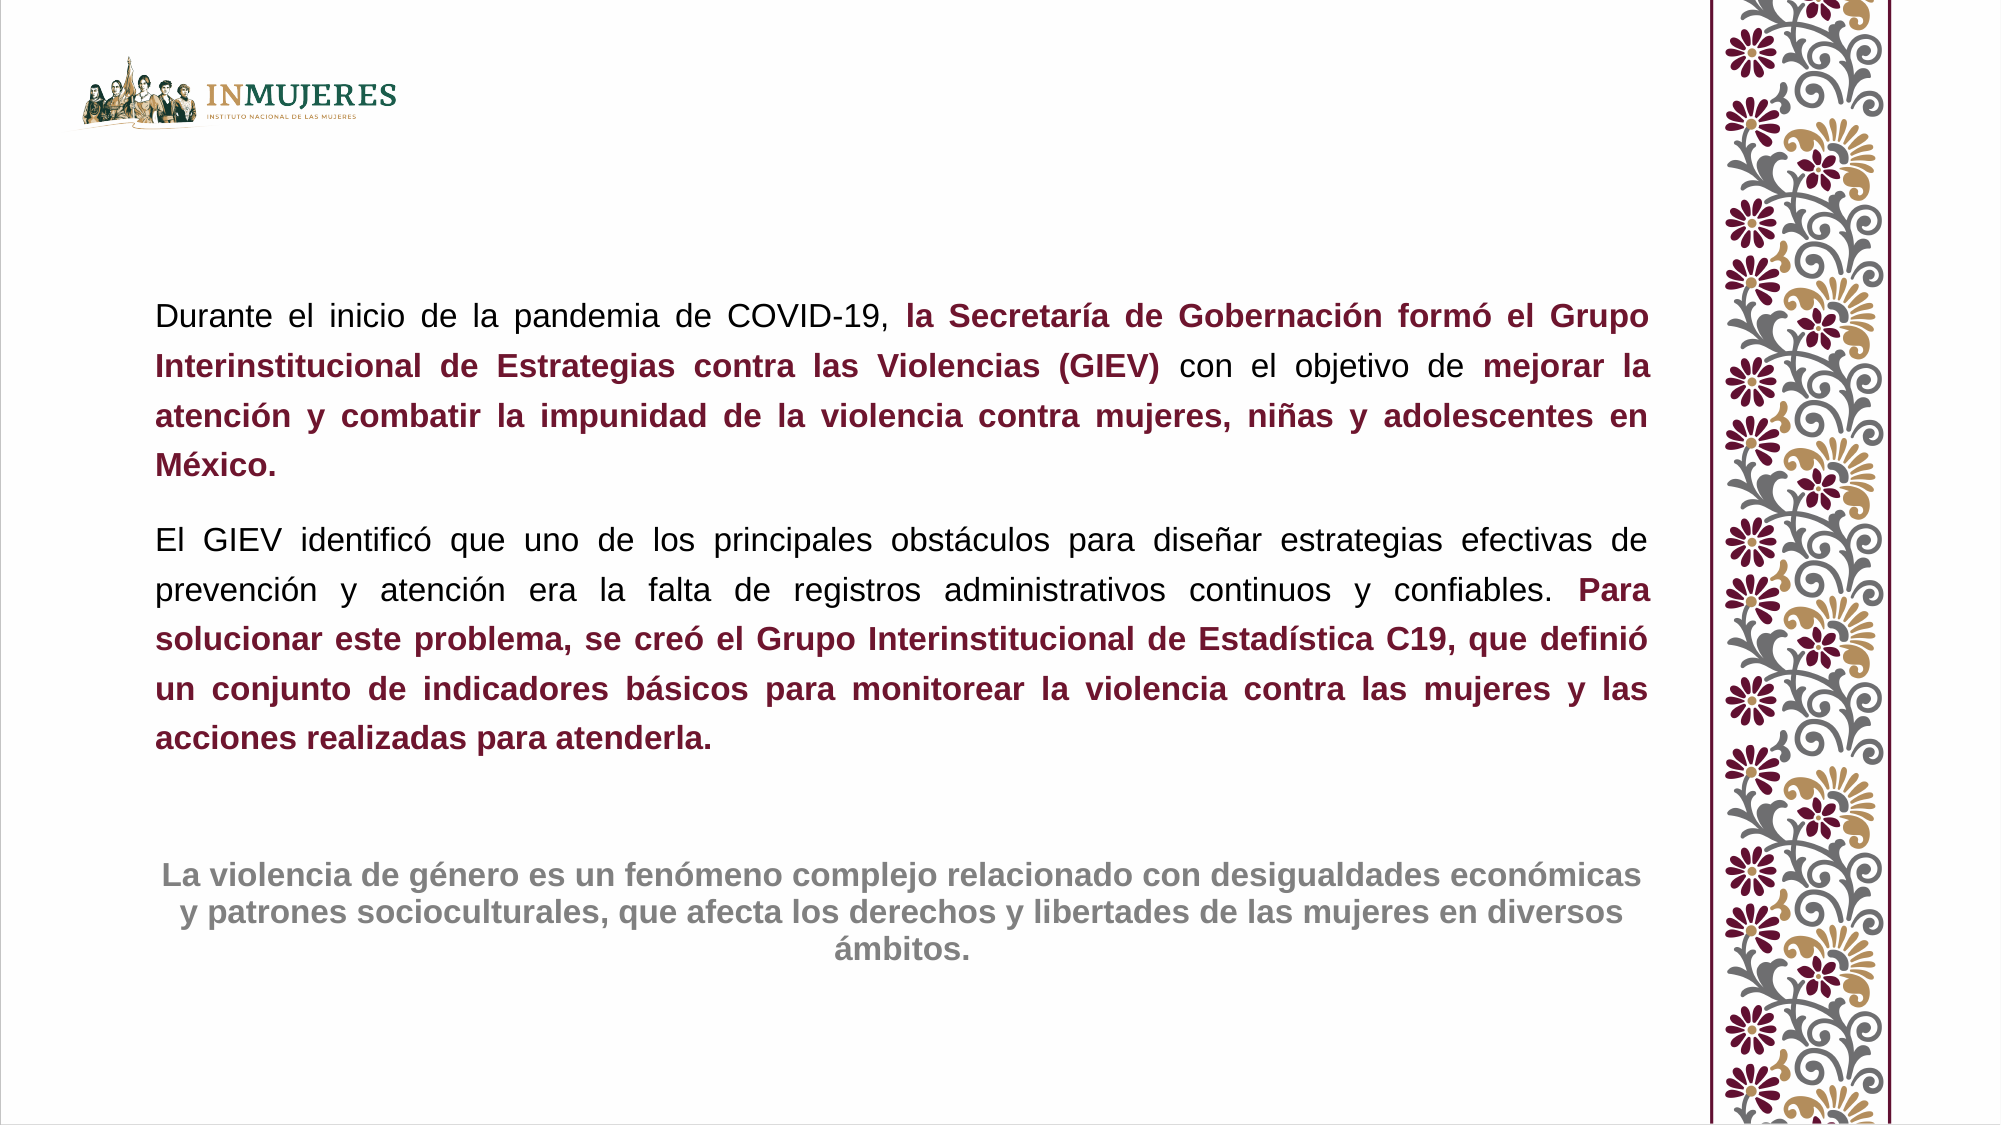

Durante el inicio de la pandemia de COVID-19, la Secretaría de Gobernación formó el Grupo Interinstitucional de Estrategias contra las Violencias (GIEV) con el objetivo de mejorar la atención y combatir la impunidad de la violencia contra mujeres, niñas y adolescentes en México.
El GIEV identificó que uno de los principales obstáculos para diseñar estrategias efectivas de prevención y atención era la falta de registros administrativos continuos y confiables. Para solucionar este problema, se creó el Grupo Interinstitucional de Estadística C19, que definió un conjunto de indicadores básicos para monitorear la violencia contra las mujeres y las acciones realizadas para atenderla.

La violencia de género es un fenómeno complejo relacionado con desigualdades económicas y patrones socioculturales, que afecta los derechos y libertades de las mujeres en diversos ámbitos.